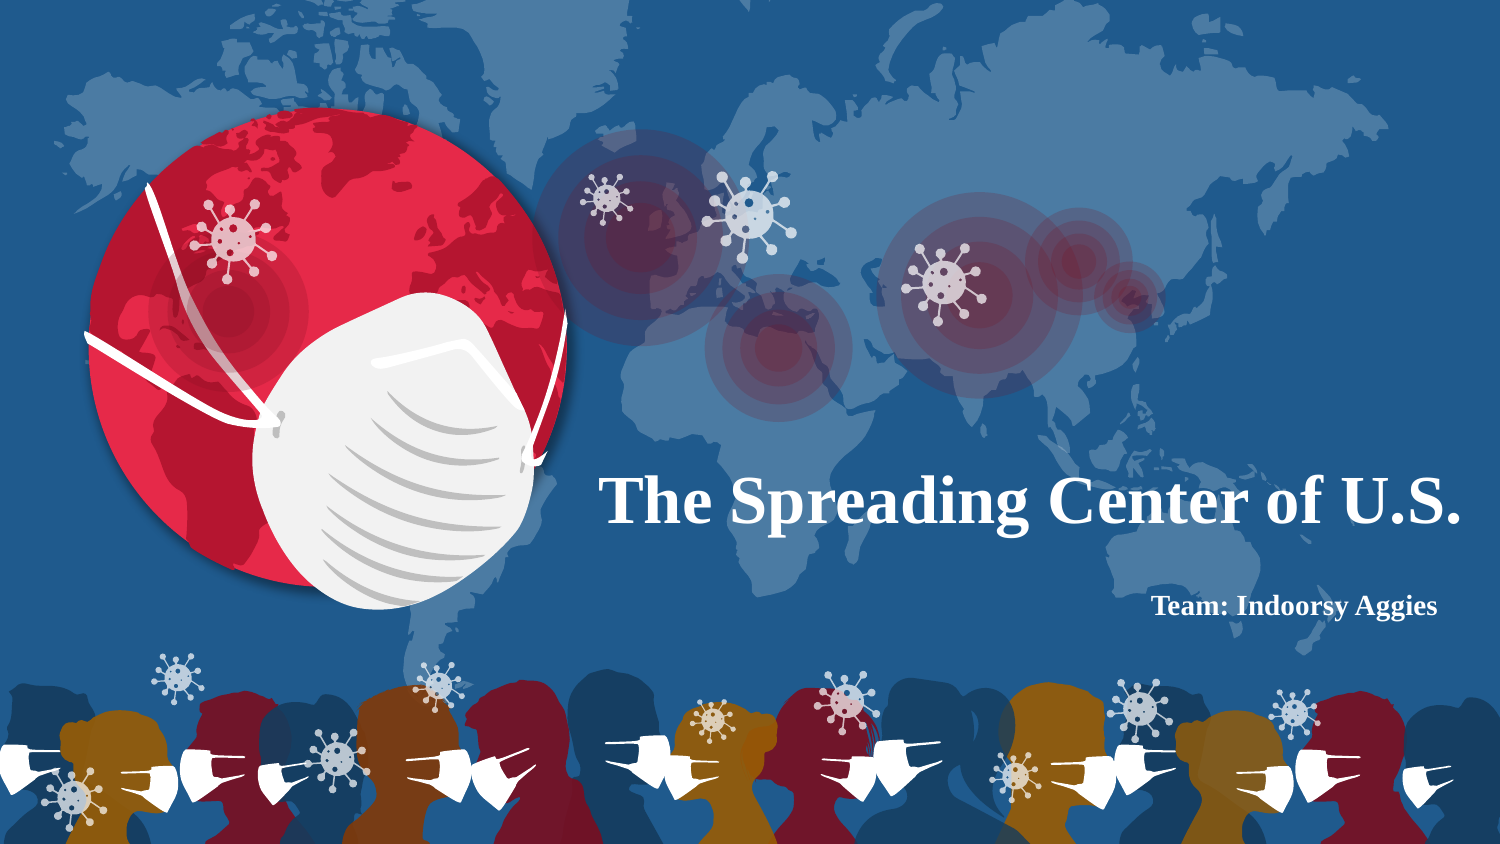

The Spreading Center of U.S.
Team: Indoorsy Aggies